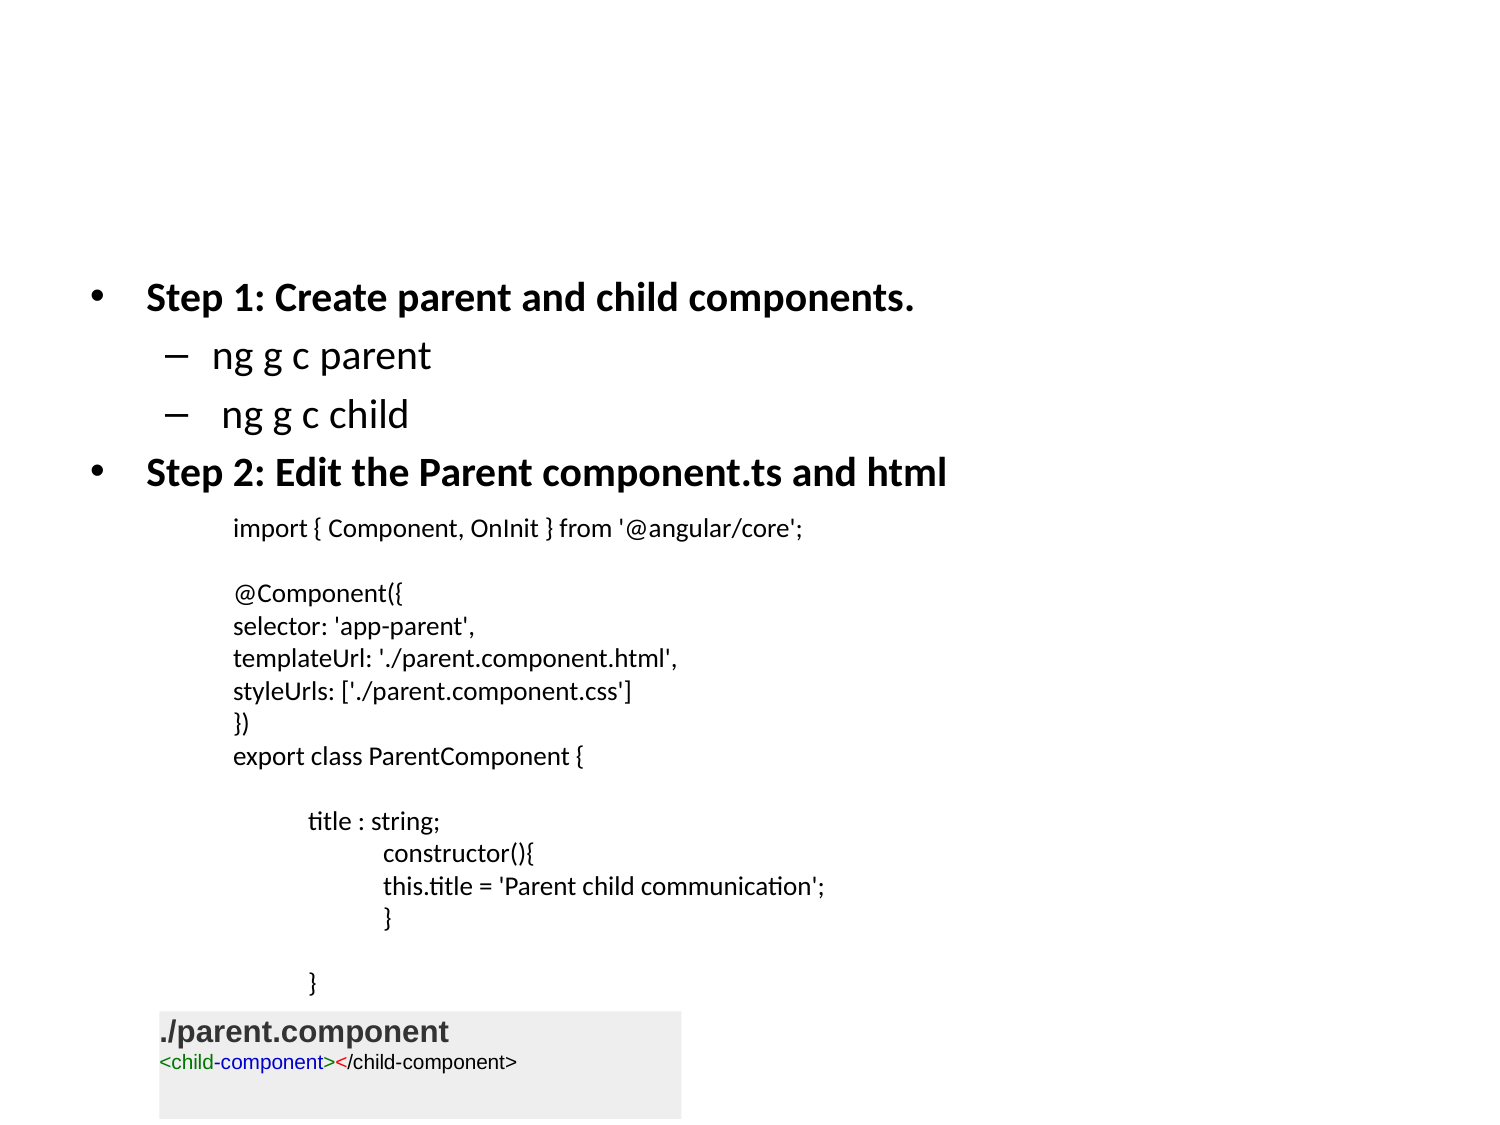

#
Step 1: Create parent and child components.
ng g c parent
 ng g c child
Step 2: Edit the Parent component.ts and html

import { Component, OnInit } from '@angular/core';
@Component({
selector: 'app-parent',
templateUrl: './parent.component.html',
styleUrls: ['./parent.component.css']
})
export class ParentComponent {
title : string;
constructor(){
this.title = 'Parent child communication';
}
}
./parent.component
<child-component></child-component>